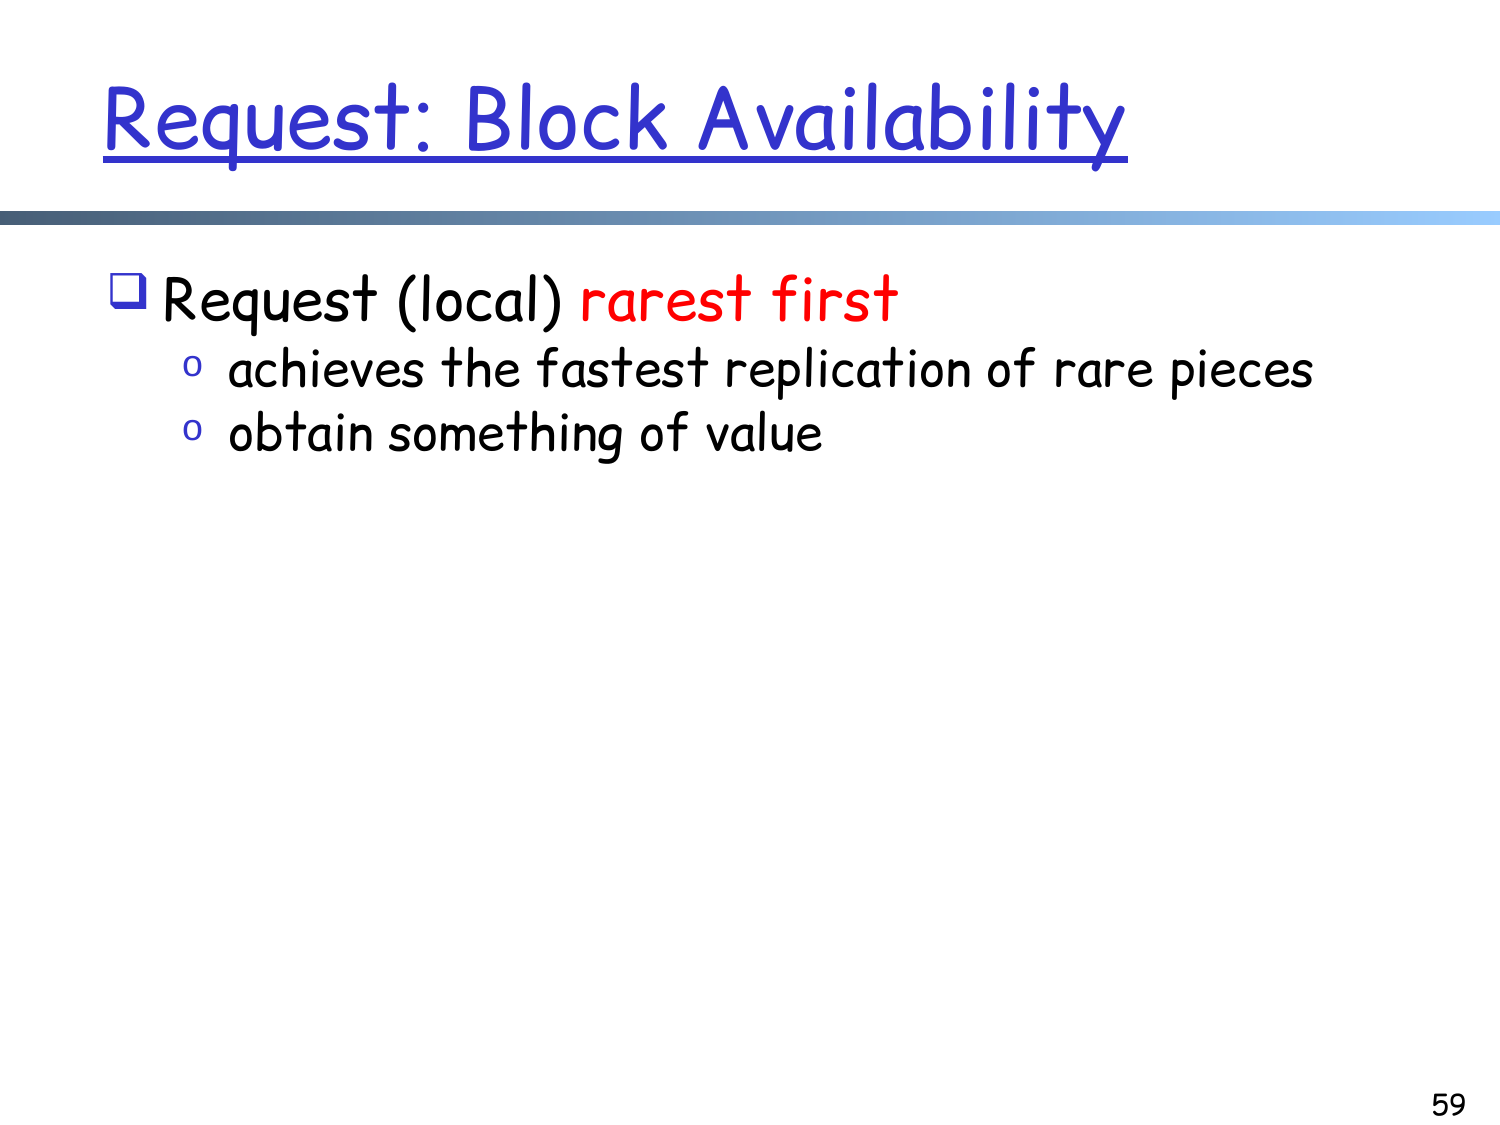

# Request: Block Availability
Request (local) rarest first
achieves the fastest replication of rare pieces
obtain something of value
59